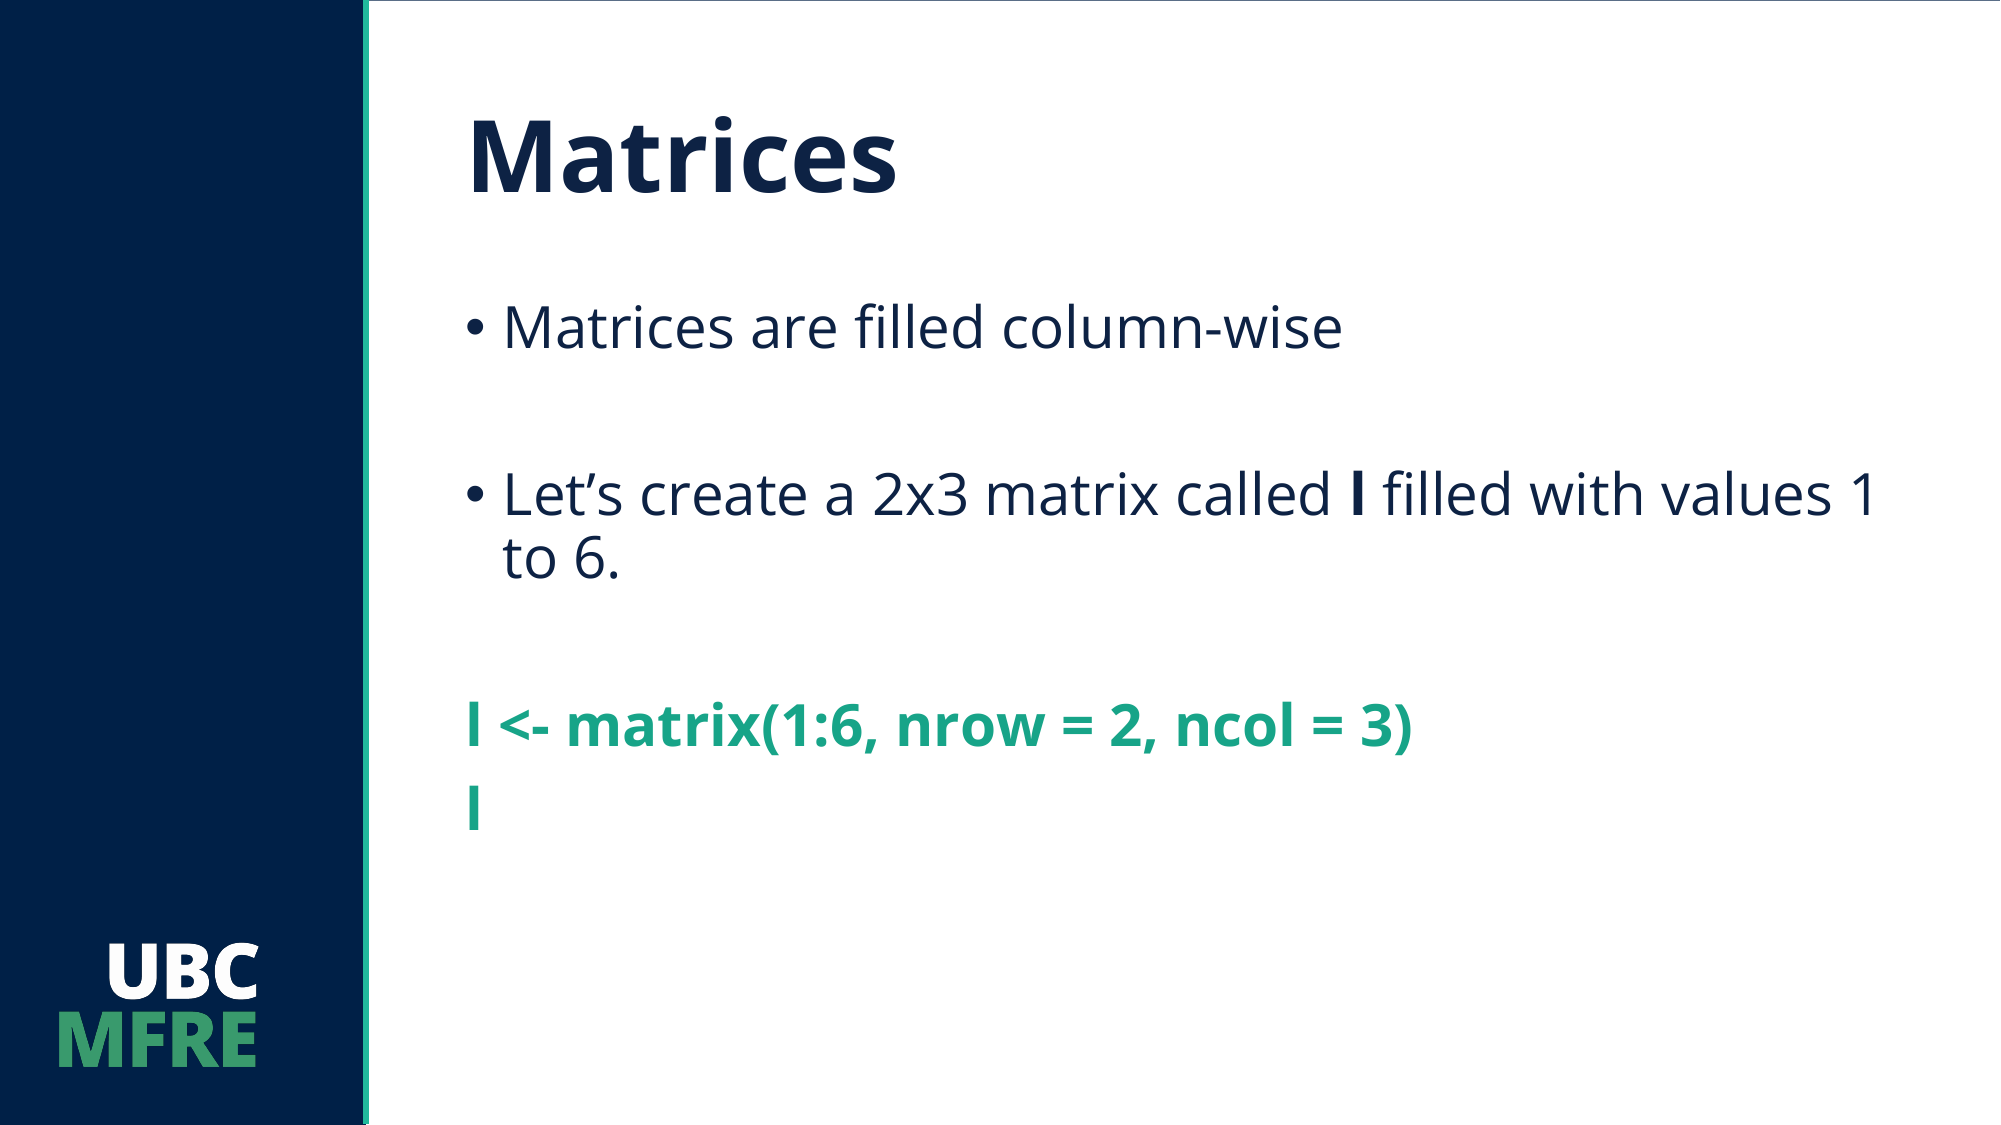

# Matrices
Matrices are filled column-wise

Let’s create a 2x3 matrix called l filled with values 1 to 6.

l <- matrix(1:6, nrow = 2, ncol = 3)
l